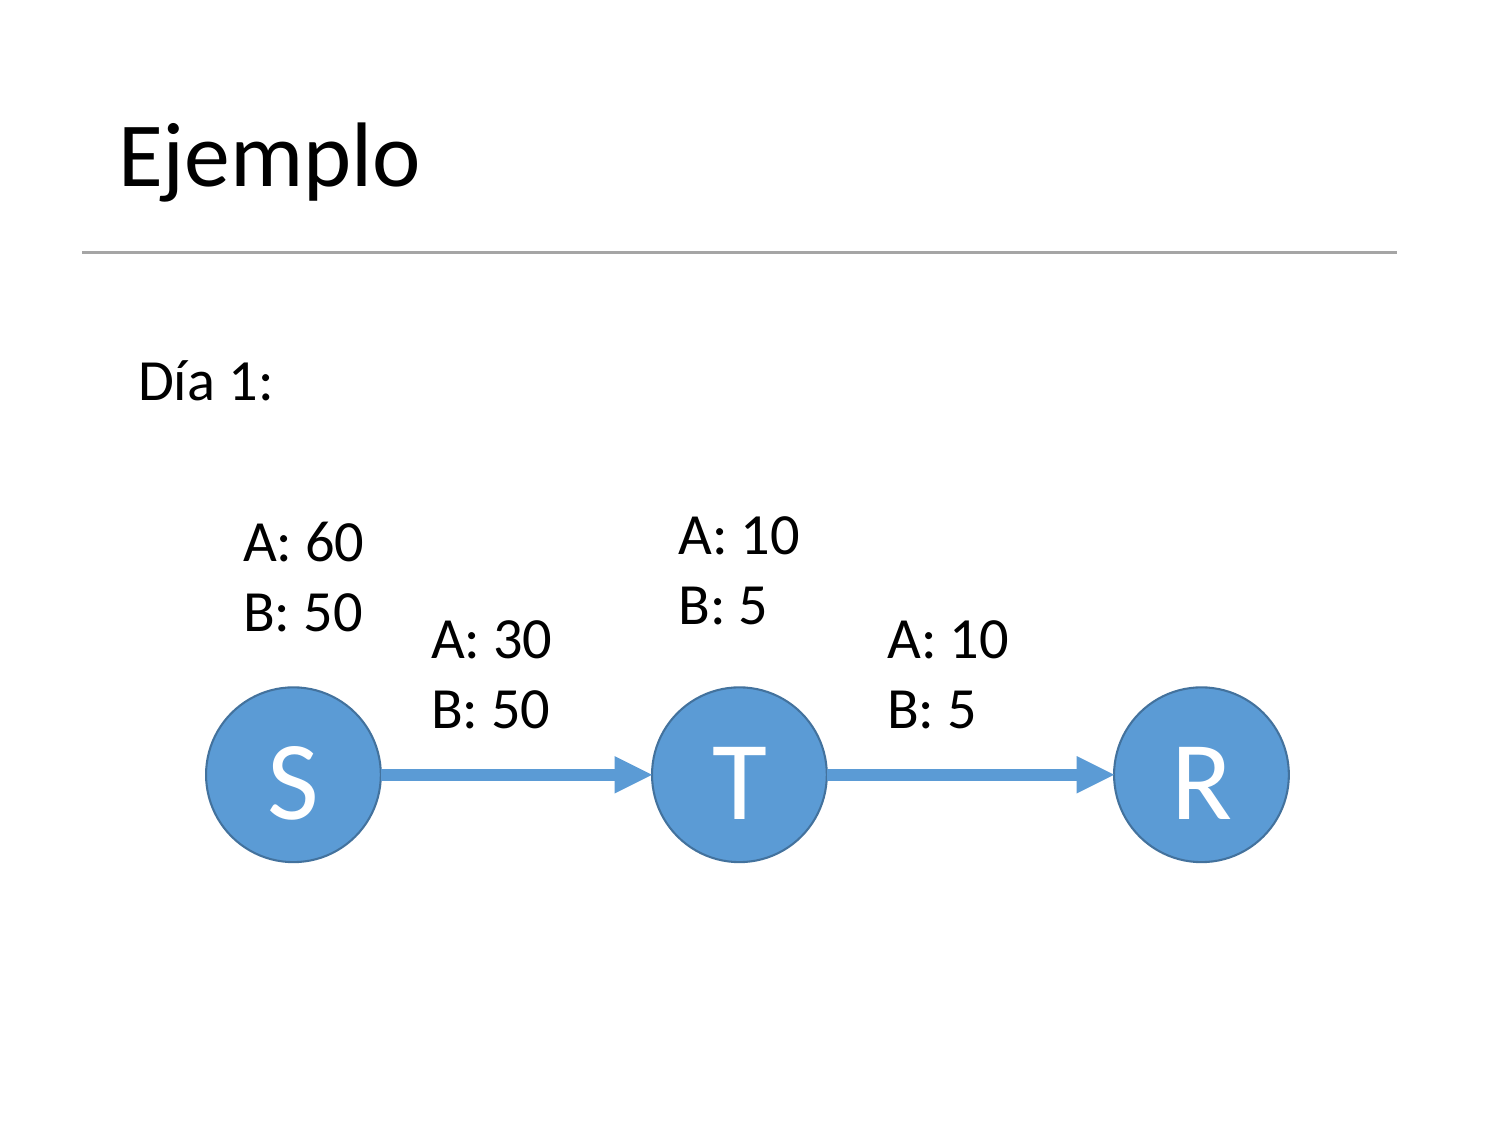

# Ejemplo
Día 1:
A: 10
B: 5
A: 60
B: 50
A: 10
B: 5
A: 30
B: 50
T
R
S